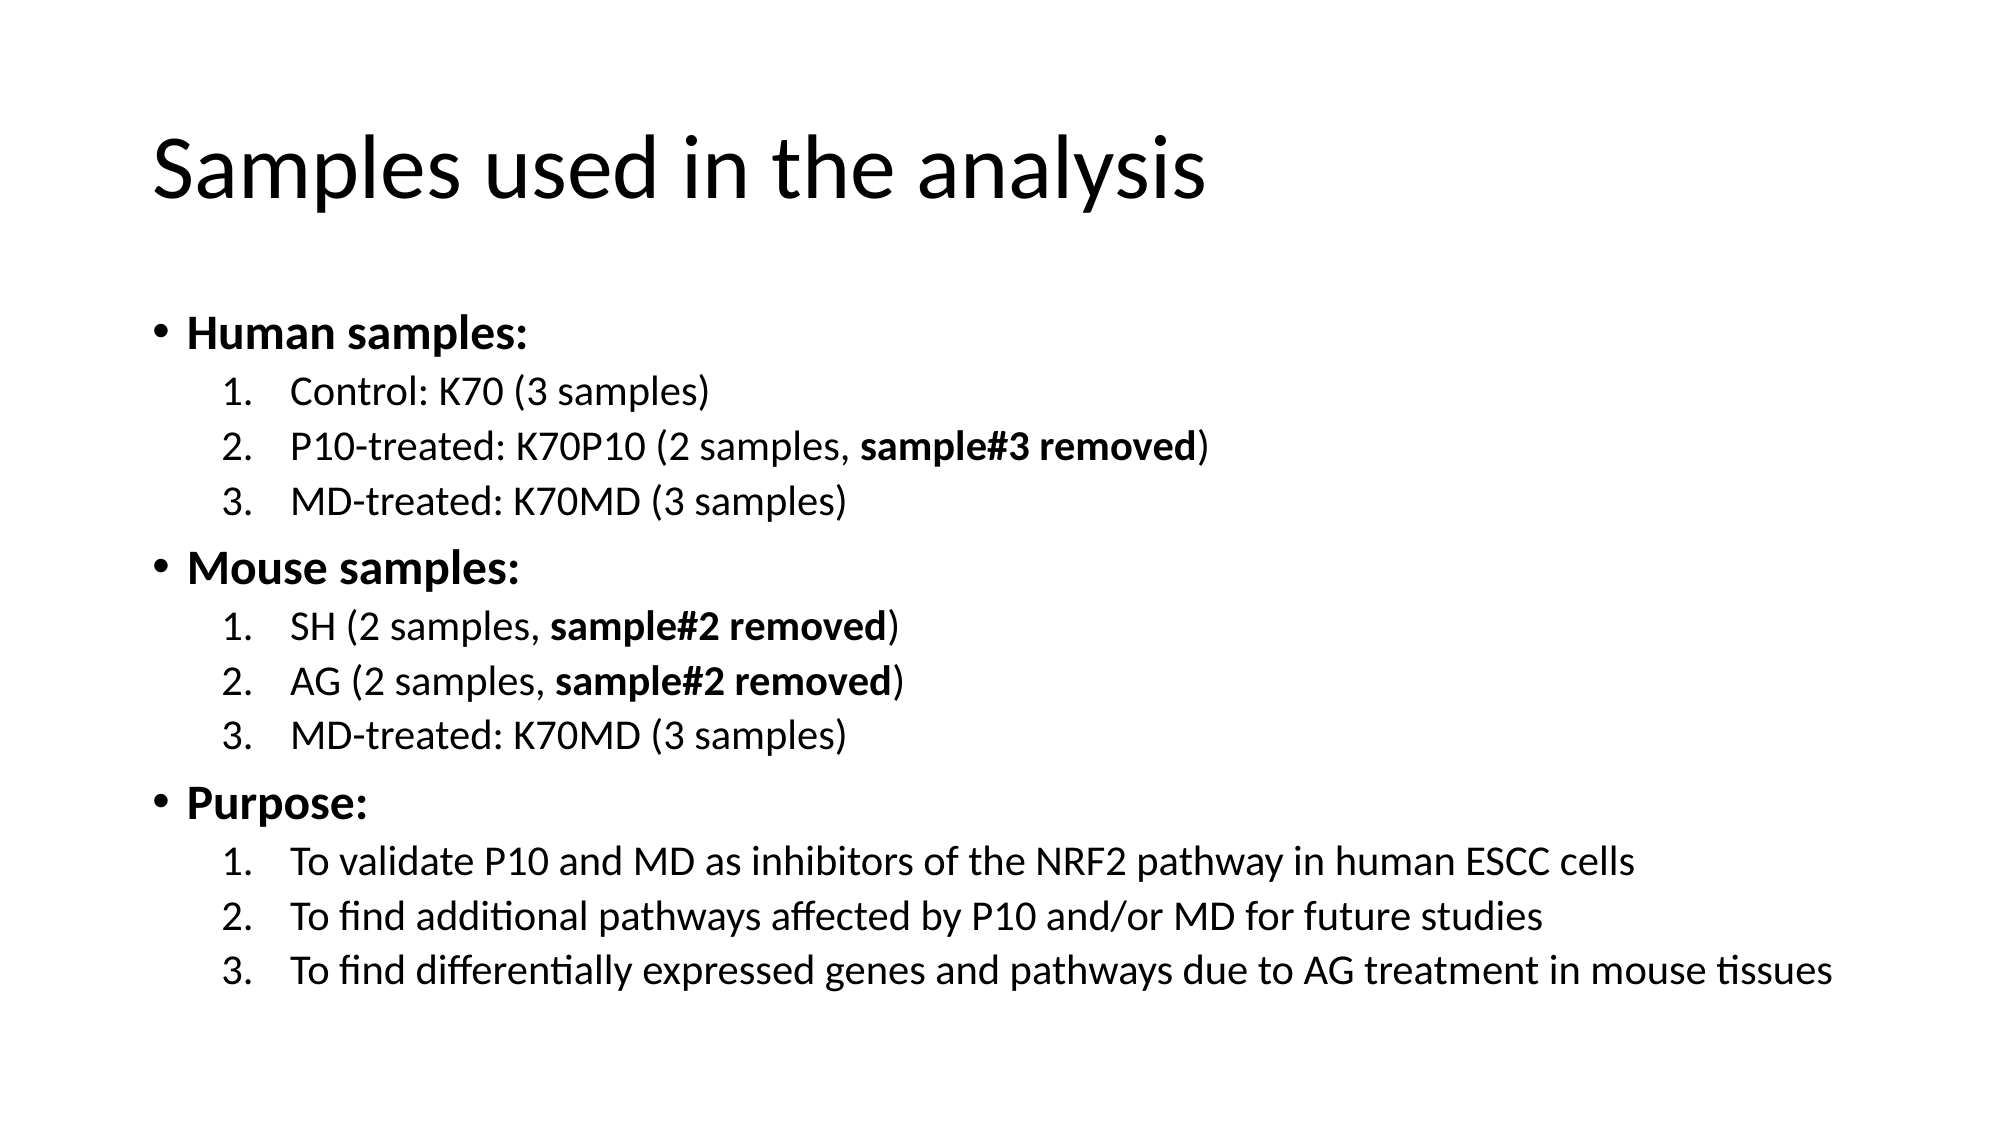

# Samples used in the analysis
Human samples:
Control: K70 (3 samples)
P10-treated: K70P10 (2 samples, sample#3 removed)
MD-treated: K70MD (3 samples)
Mouse samples:
SH (2 samples, sample#2 removed)
AG (2 samples, sample#2 removed)
MD-treated: K70MD (3 samples)
Purpose:
To validate P10 and MD as inhibitors of the NRF2 pathway in human ESCC cells
To find additional pathways affected by P10 and/or MD for future studies
To find differentially expressed genes and pathways due to AG treatment in mouse tissues